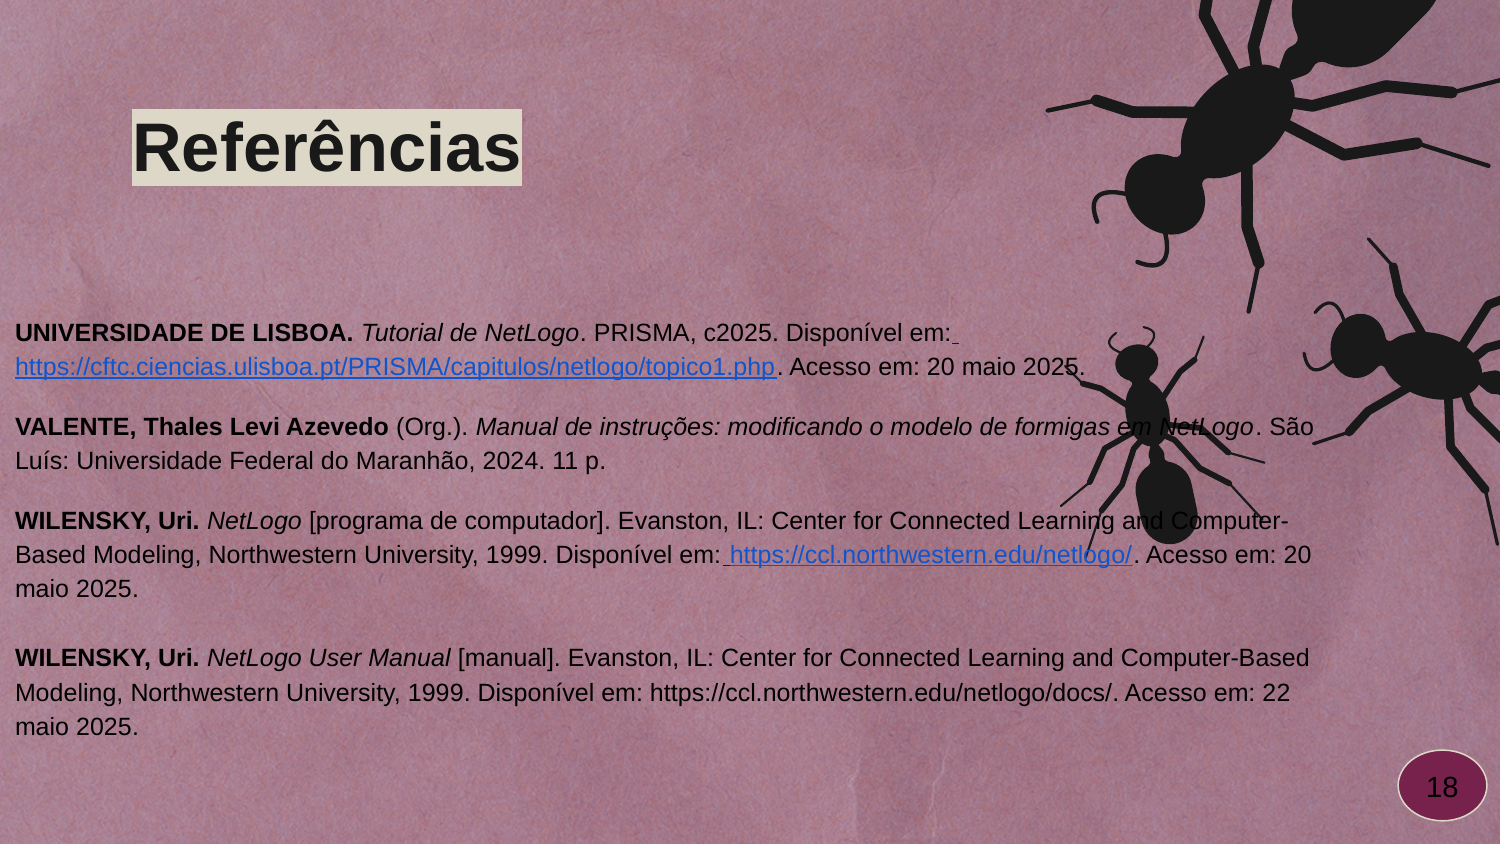

# Referências

UNIVERSIDADE DE LISBOA. Tutorial de NetLogo. PRISMA, c2025. Disponível em: https://cftc.ciencias.ulisboa.pt/PRISMA/capitulos/netlogo/topico1.php. Acesso em: 20 maio 2025.
VALENTE, Thales Levi Azevedo (Org.). Manual de instruções: modificando o modelo de formigas em NetLogo. São Luís: Universidade Federal do Maranhão, 2024. 11 p.
WILENSKY, Uri. NetLogo [programa de computador]. Evanston, IL: Center for Connected Learning and Computer-Based Modeling, Northwestern University, 1999. Disponível em: https://ccl.northwestern.edu/netlogo/. Acesso em: 20 maio 2025.

WILENSKY, Uri. NetLogo User Manual [manual]. Evanston, IL: Center for Connected Learning and Computer-Based Modeling, Northwestern University, 1999. Disponível em: https://ccl.northwestern.edu/netlogo/docs/. Acesso em: 22 maio 2025.

18